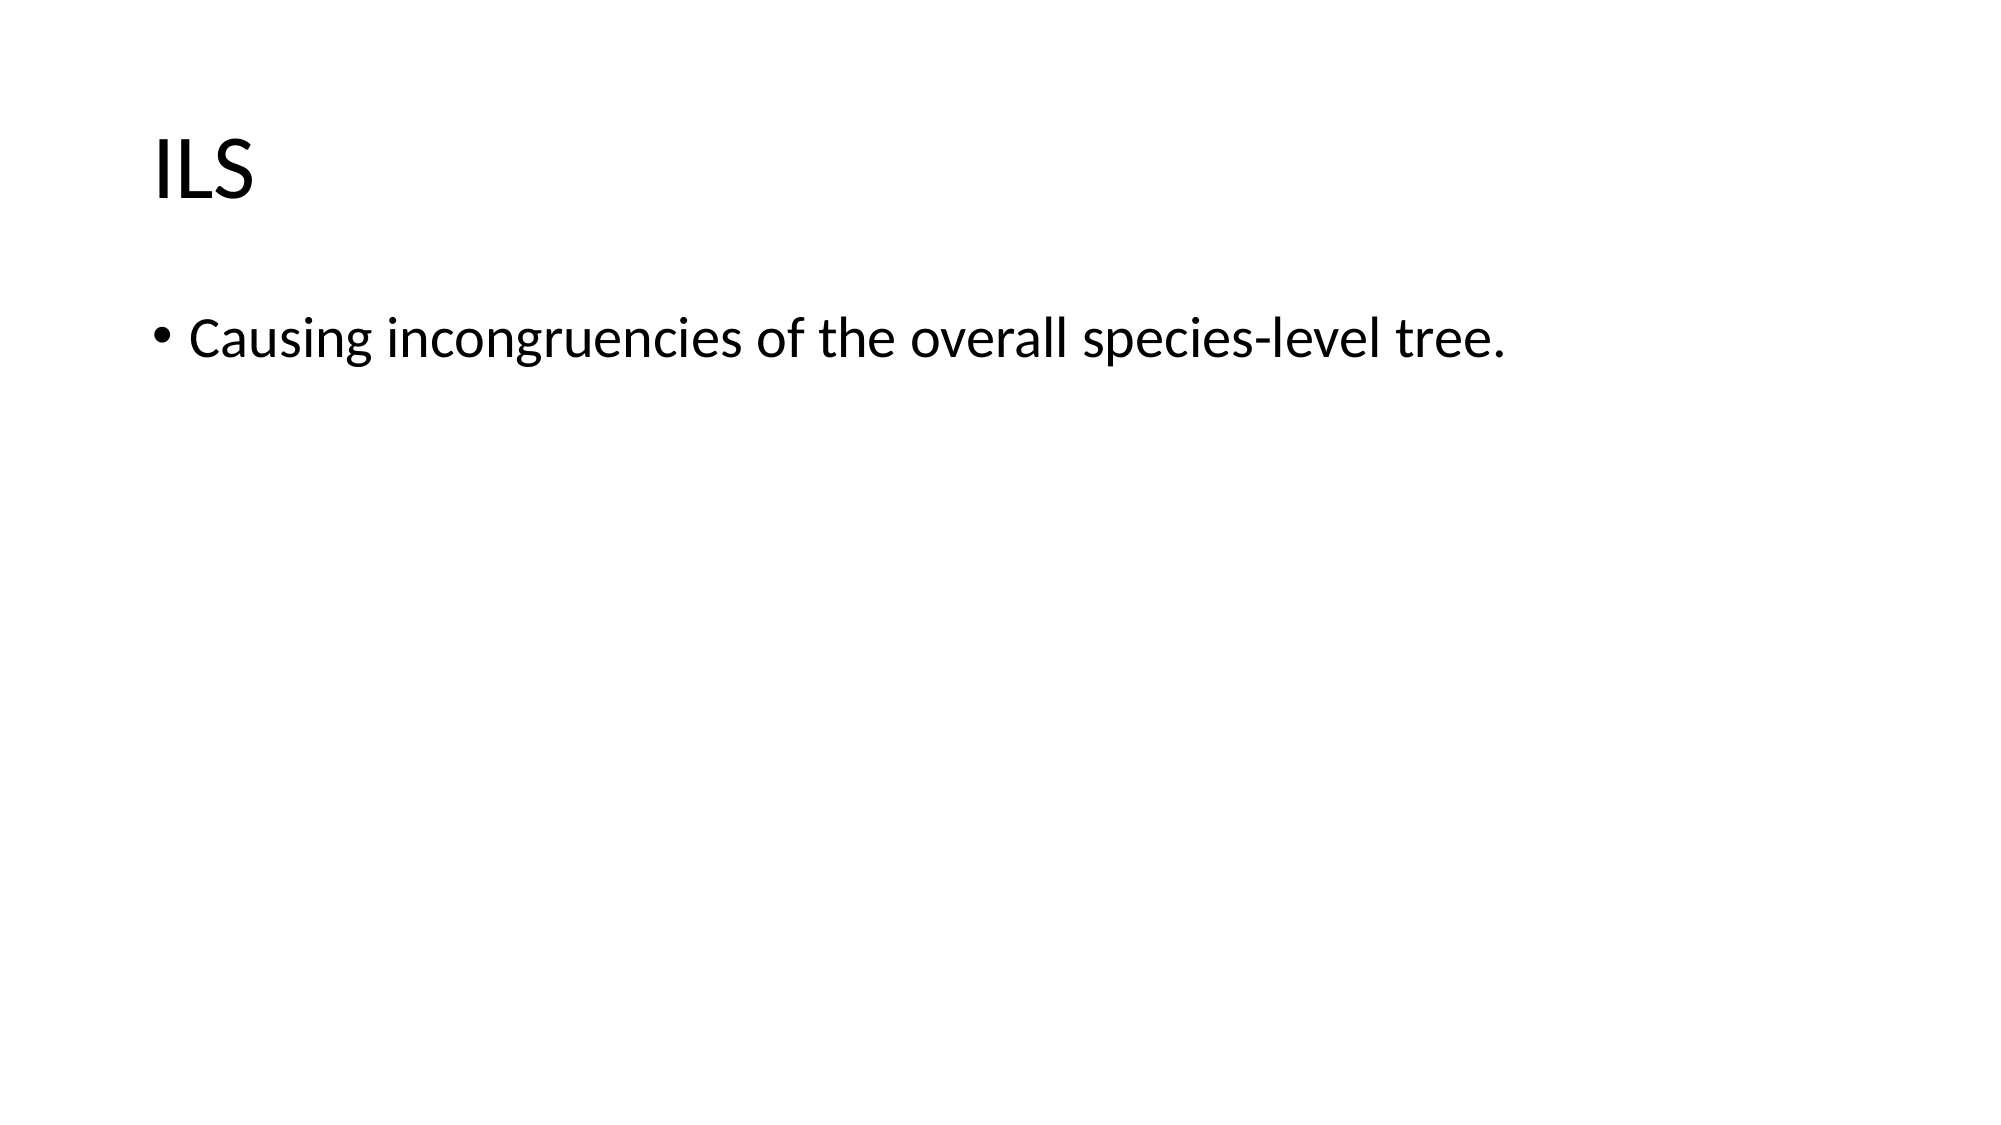

# ILS
Causing incongruencies of the overall species-level tree.